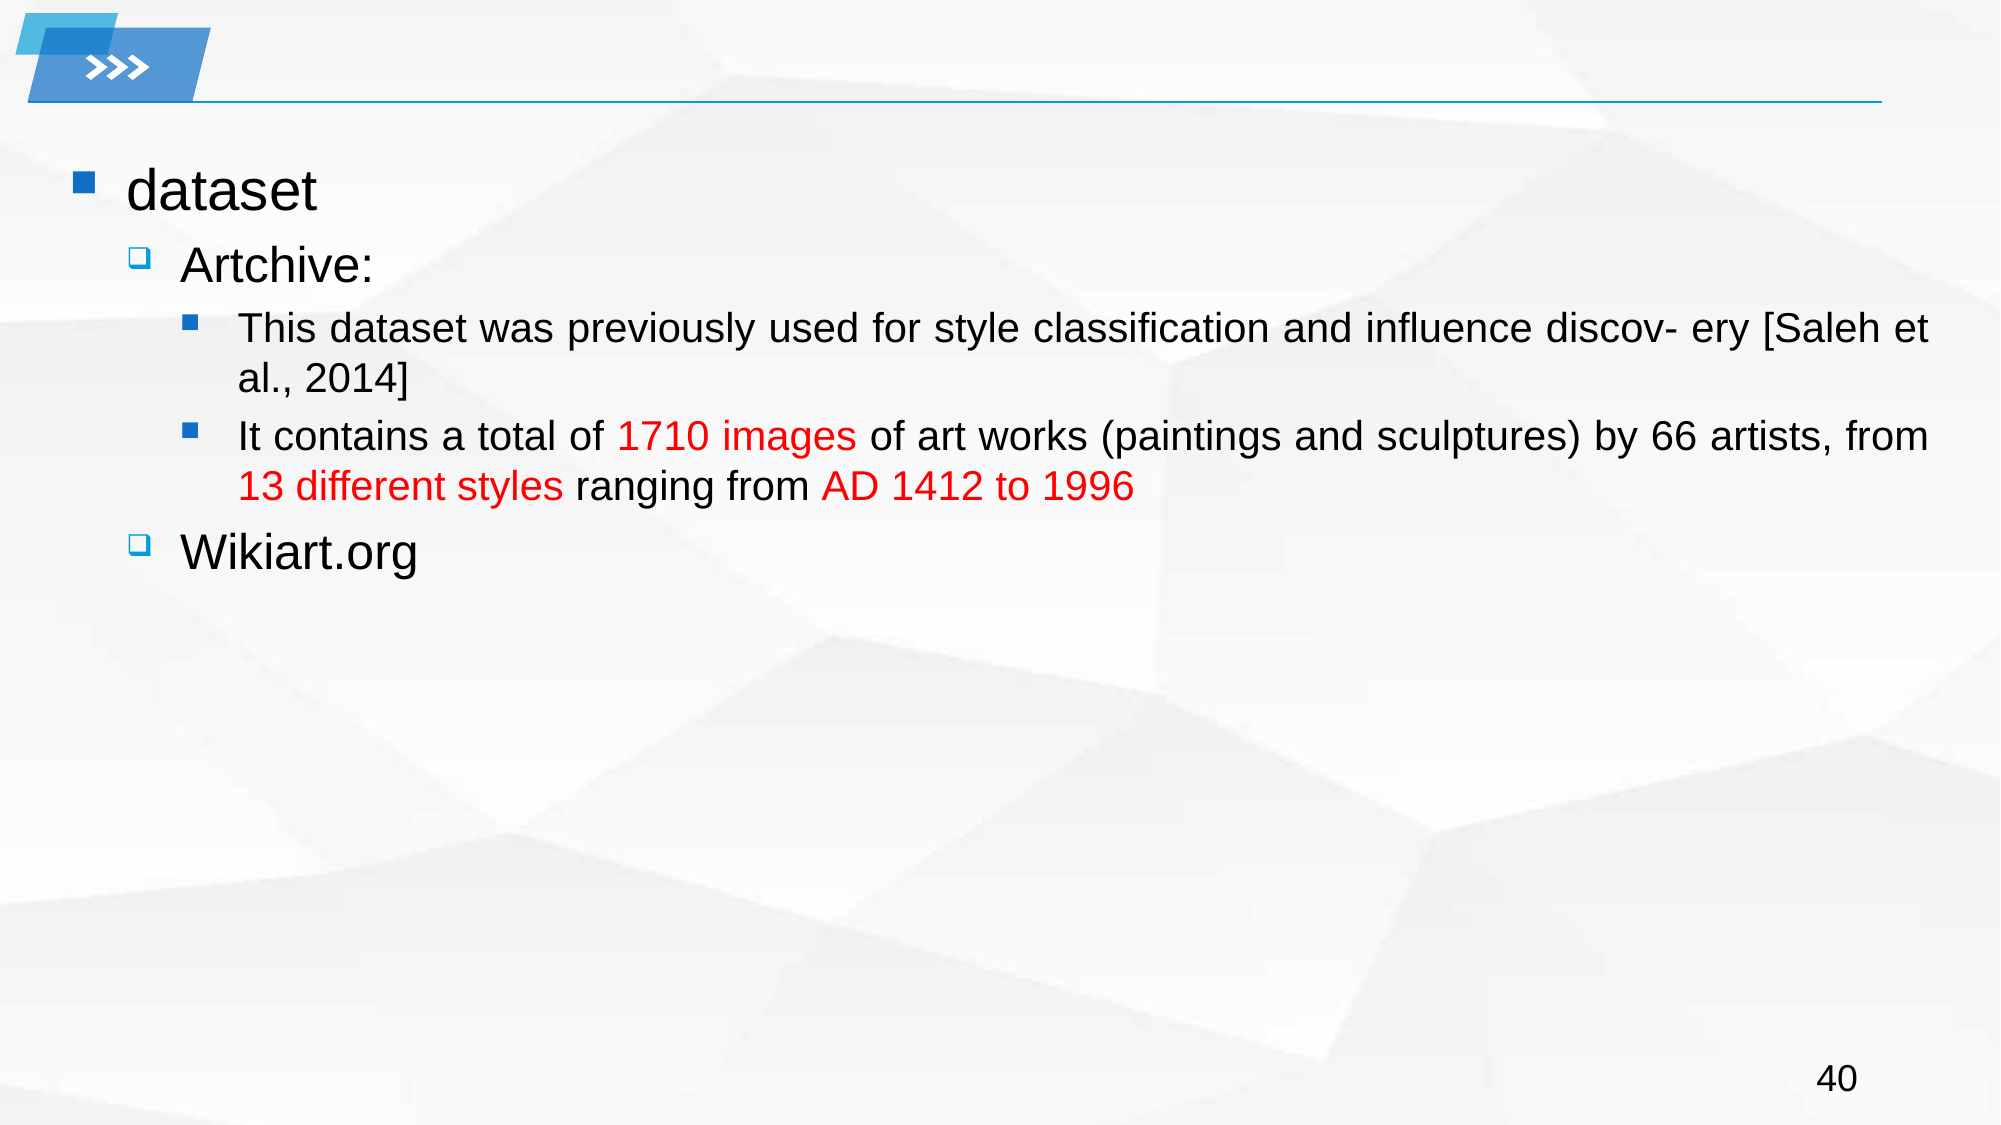

#
dataset
Artchive:
This dataset was previously used for style classification and influence discov- ery [Saleh et al., 2014]
It contains a total of 1710 images of art works (paintings and sculptures) by 66 artists, from 13 different styles ranging from AD 1412 to 1996
Wikiart.org